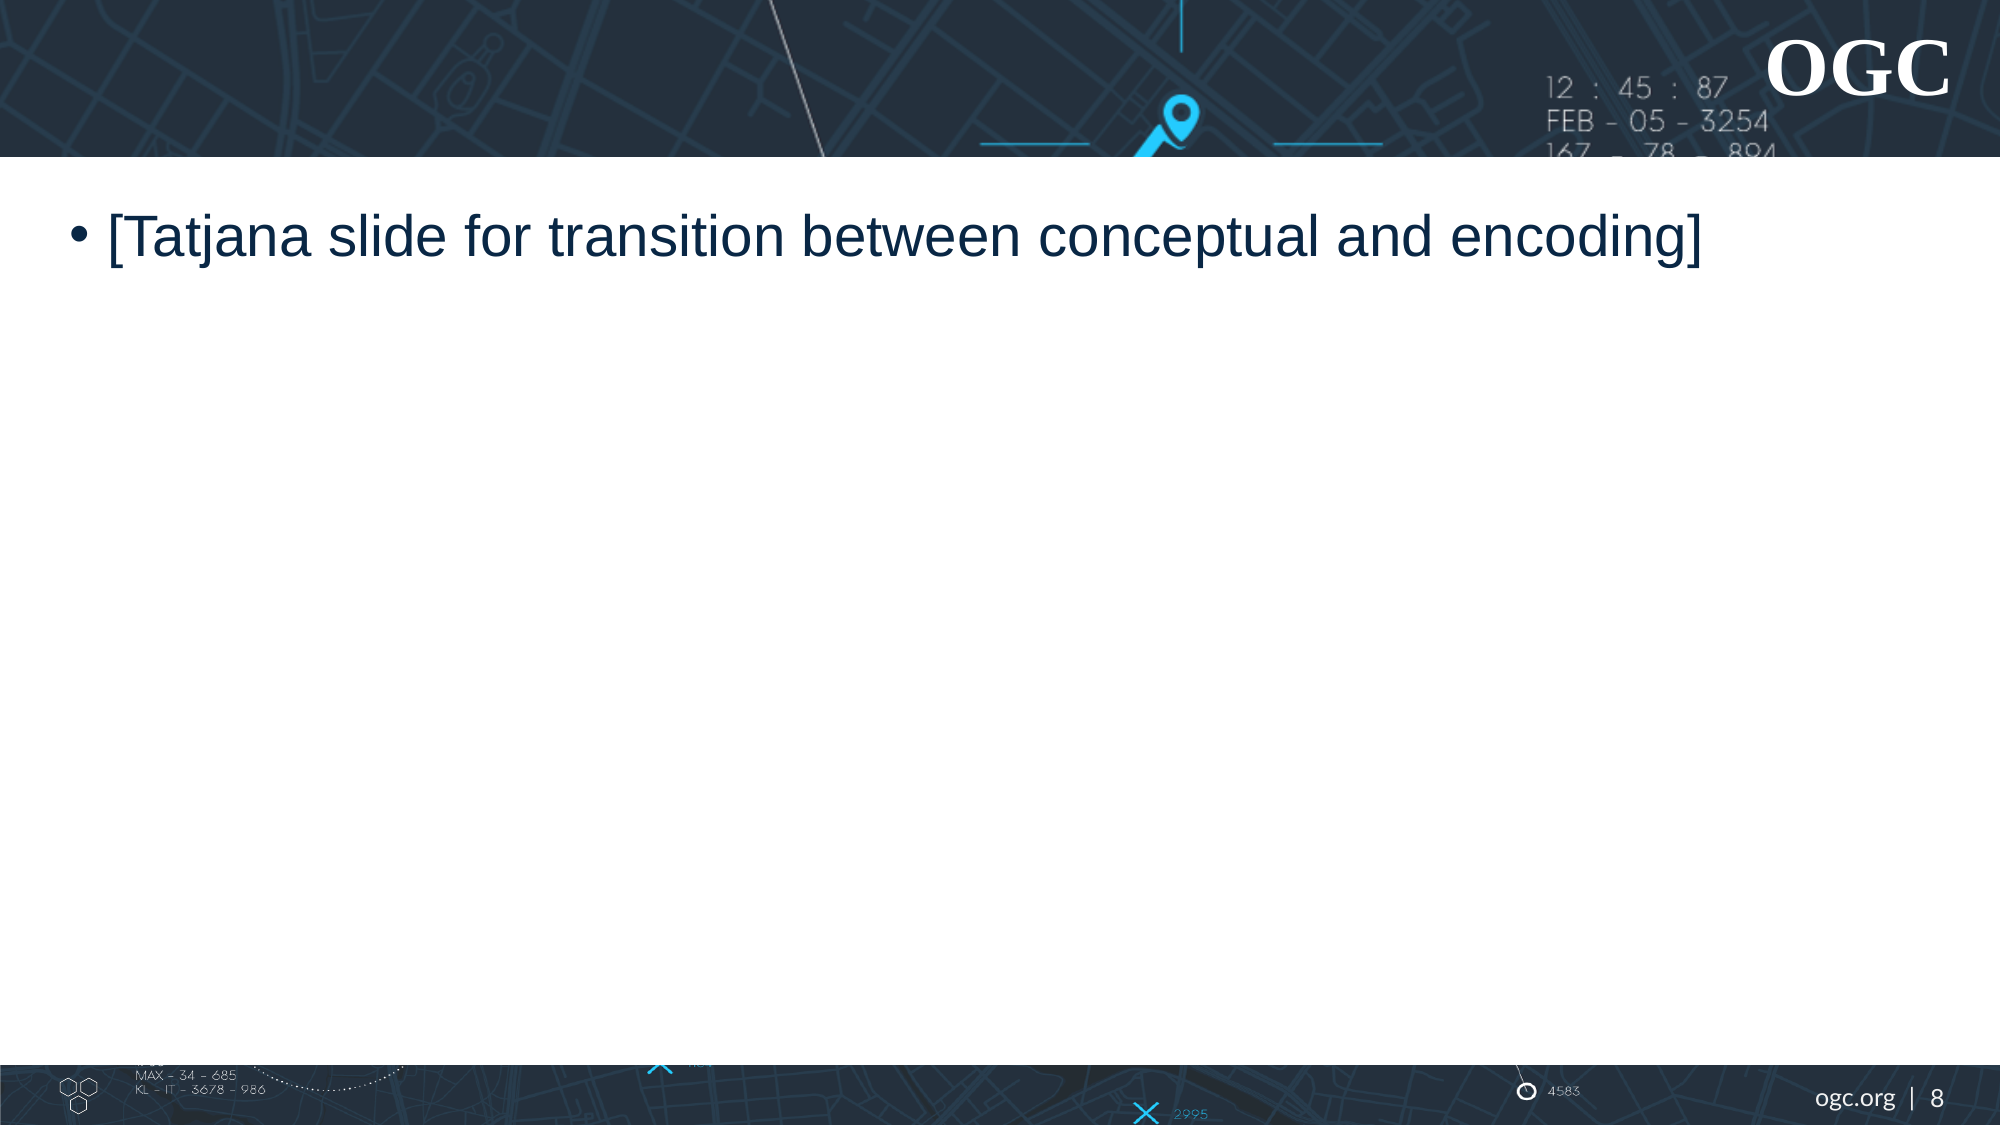

#
[Tatjana slide for transition between conceptual and encoding]
8